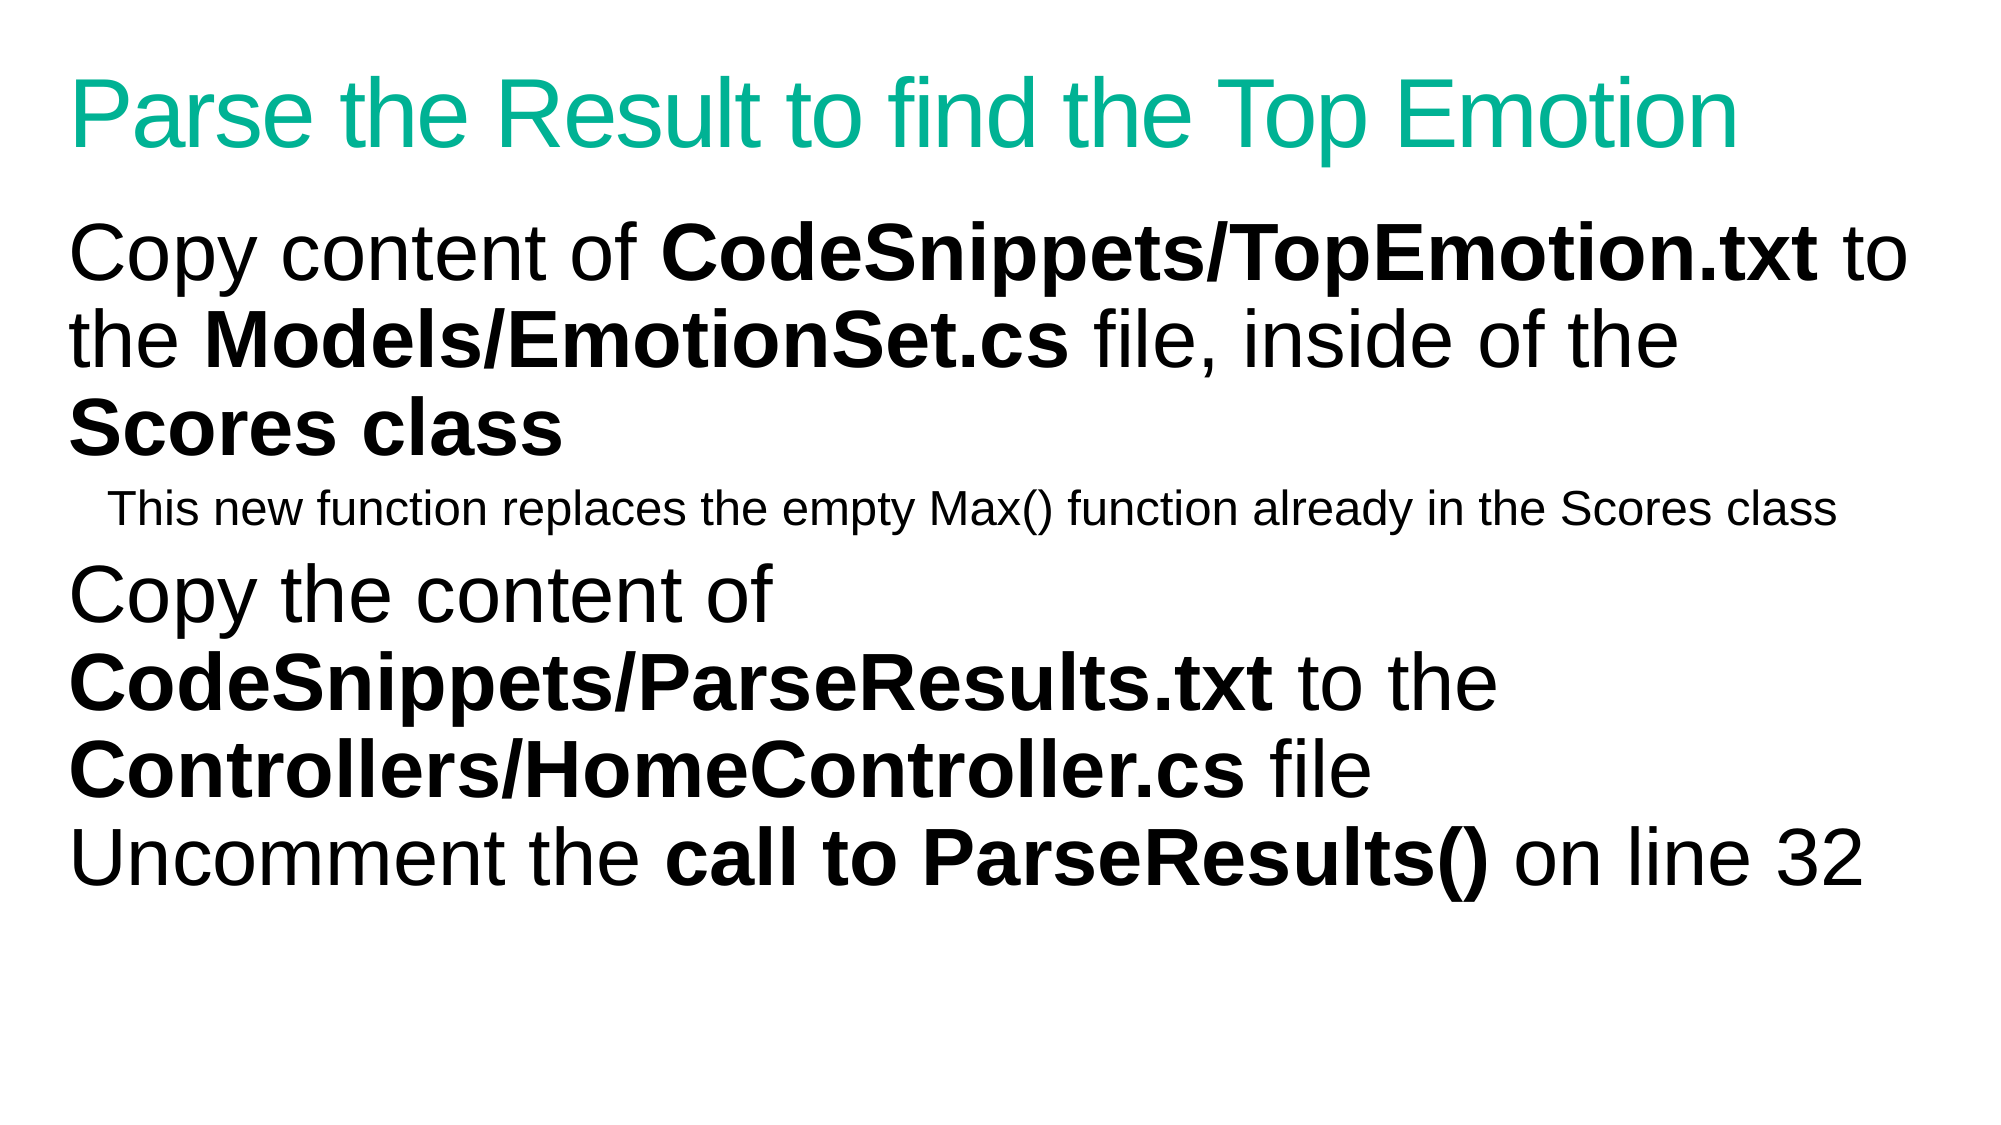

# Parse the Result to find the Top Emotion
Copy content of CodeSnippets/TopEmotion.txt to the Models/EmotionSet.cs file, inside of the Scores class
This new function replaces the empty Max() function already in the Scores class
Copy the content of CodeSnippets/ParseResults.txt to the Controllers/HomeController.cs file
Uncomment the call to ParseResults() on line 32